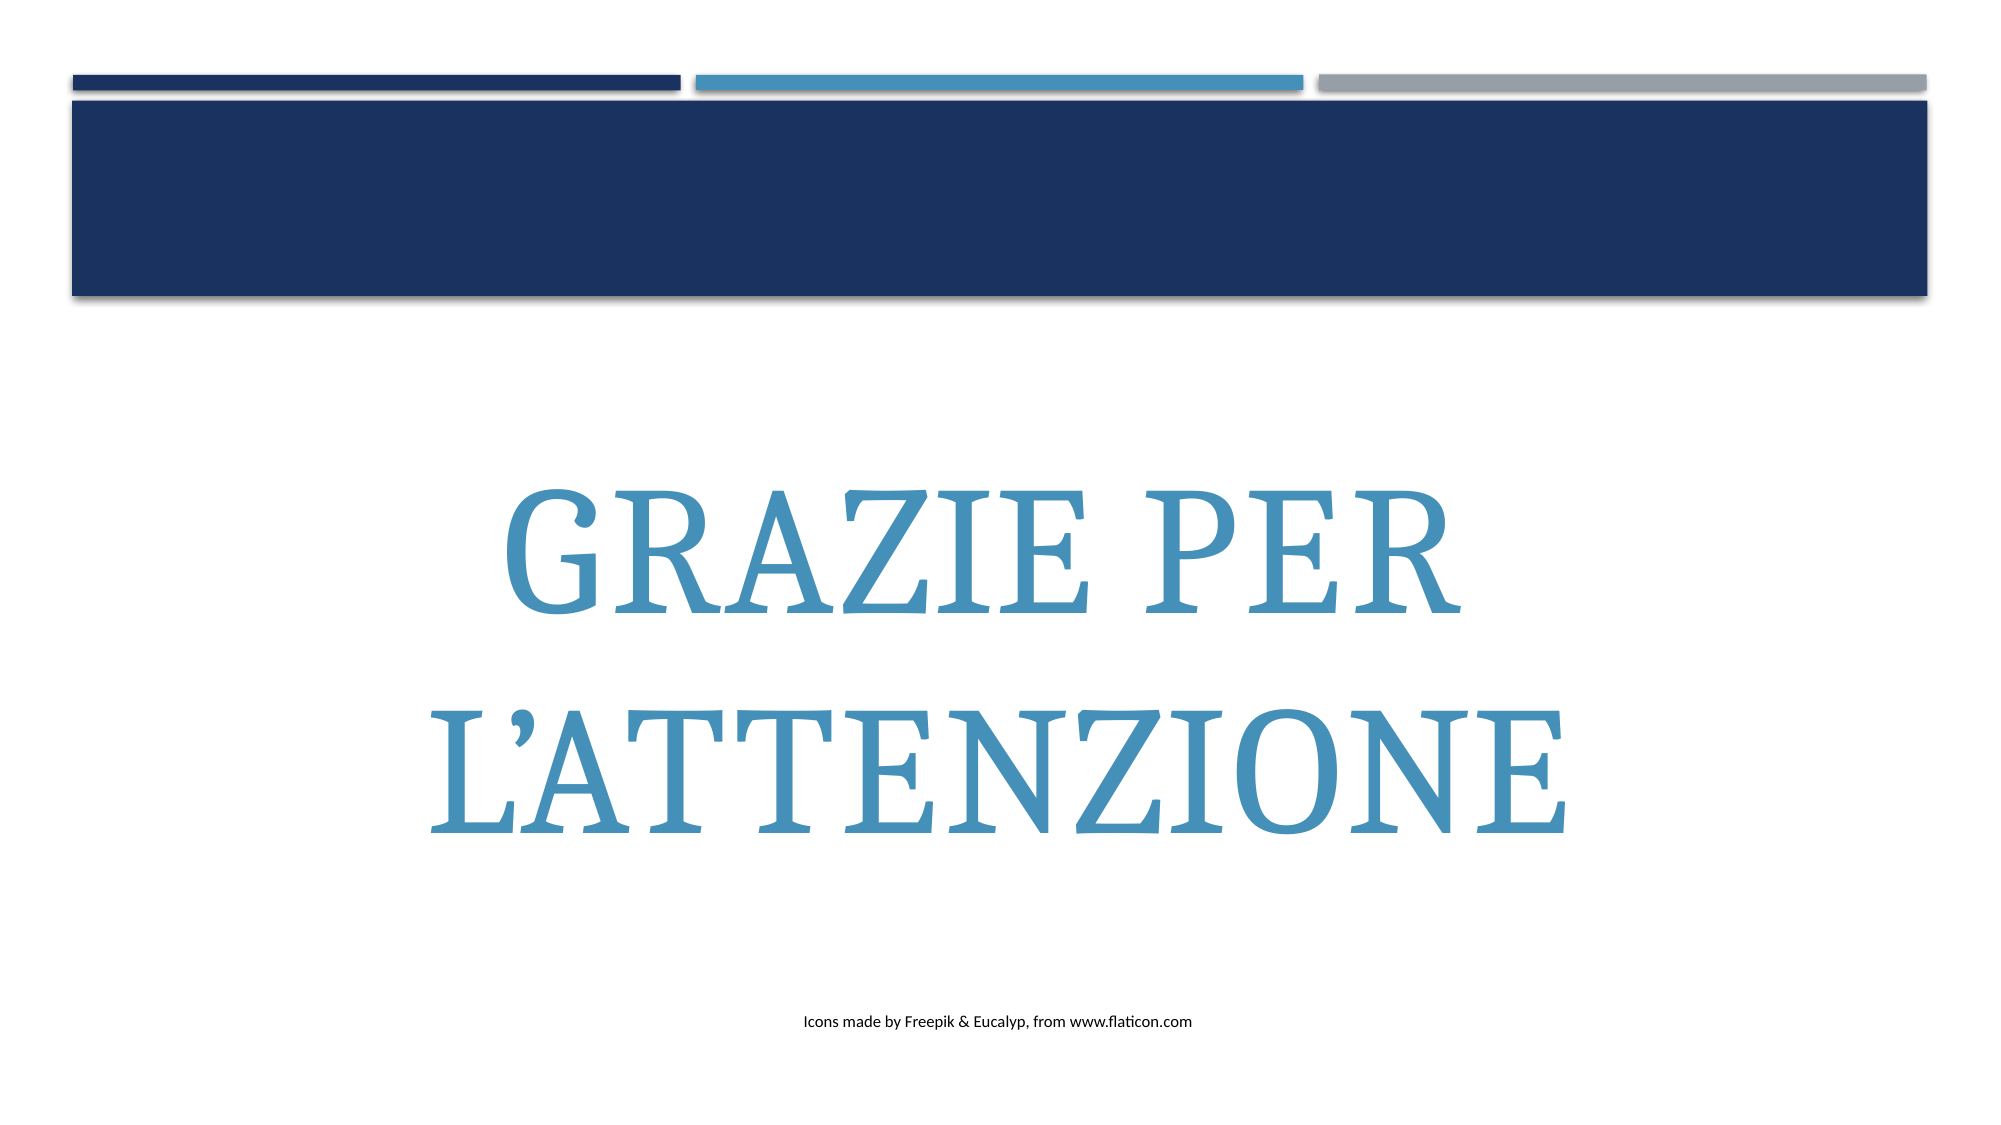

GRAZIE PER
L’ATTENZIONE
Icons made by Freepik & Eucalyp, from www.flaticon.com